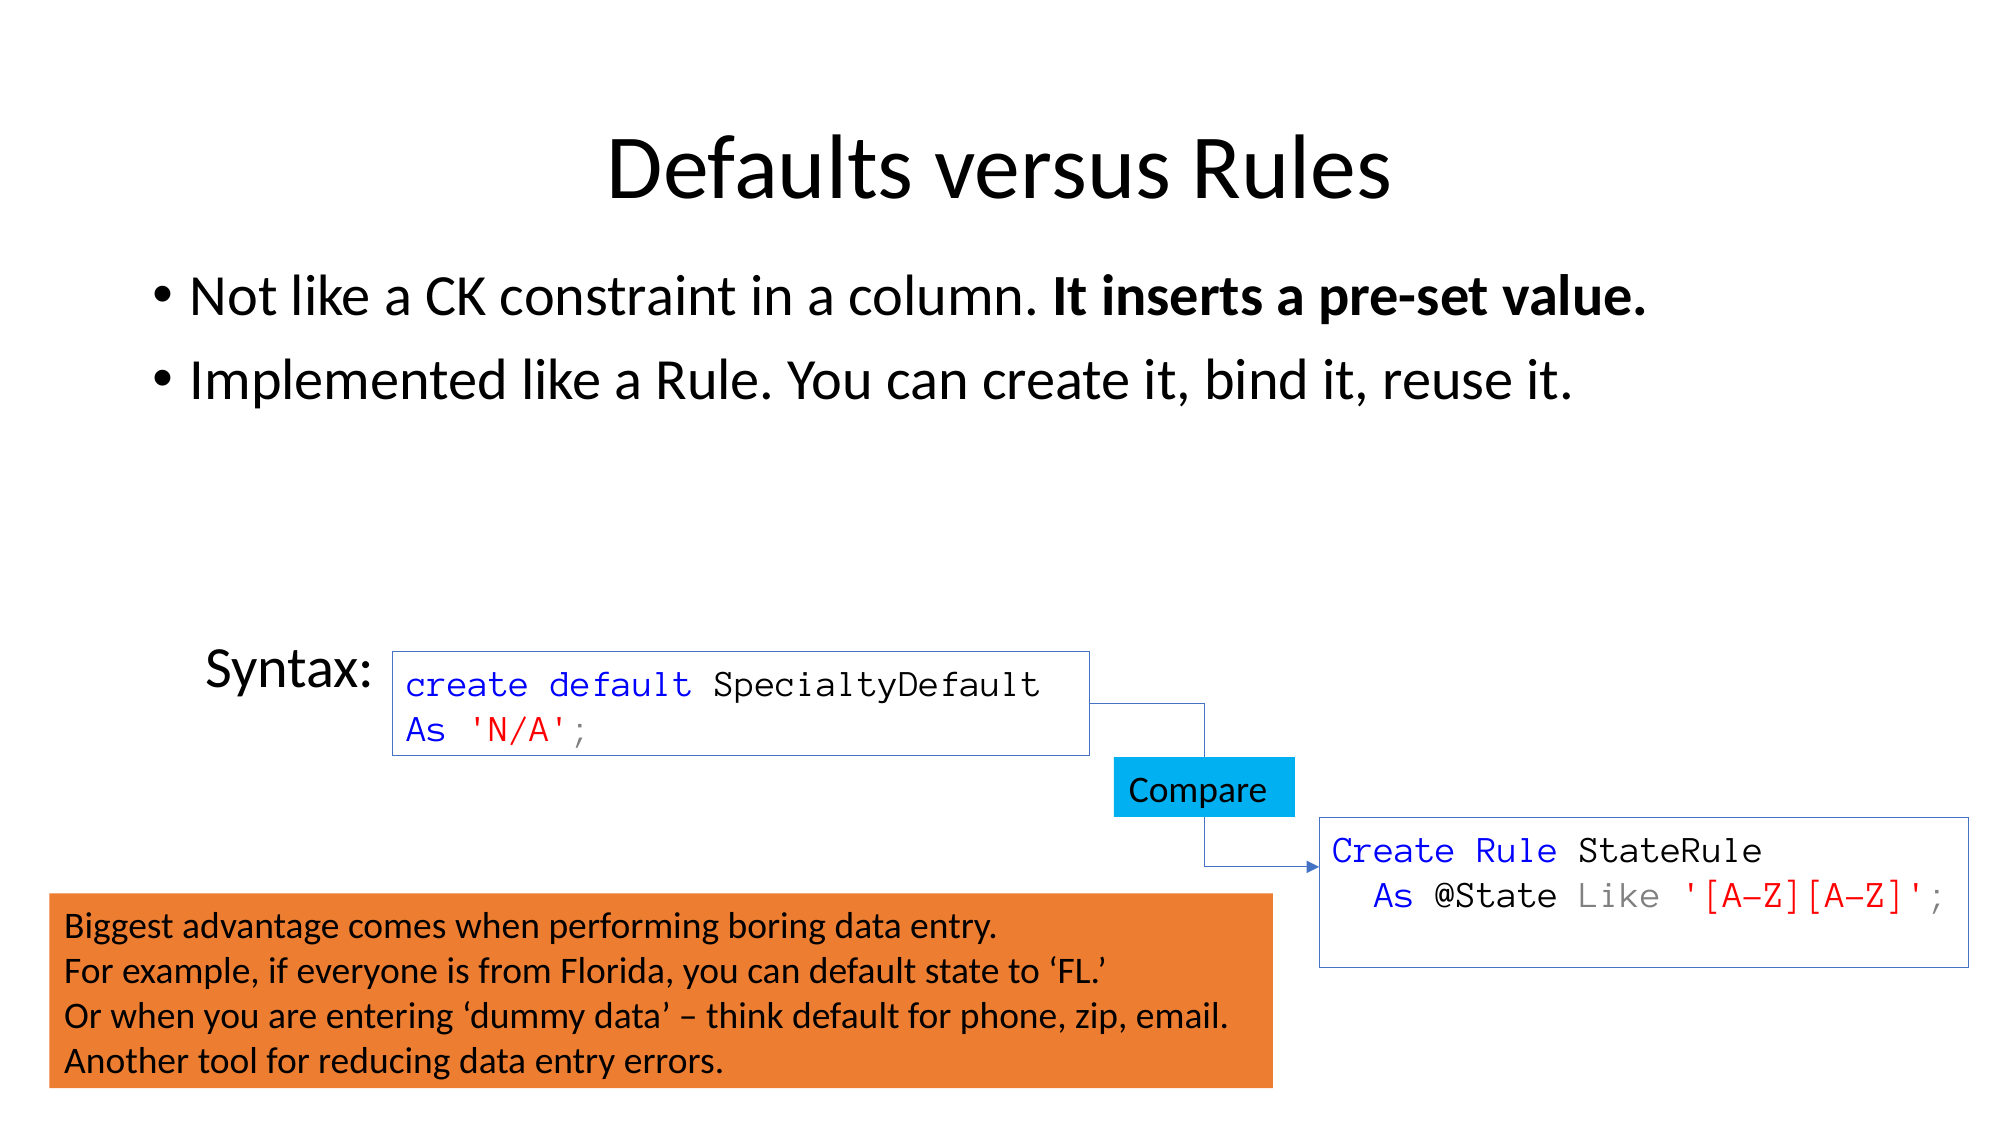

# Defaults versus Rules
Not like a CK constraint in a column. It inserts a pre-set value.
Implemented like a Rule. You can create it, bind it, reuse it.

    Syntax:
create default SpecialtyDefault
As 'N/A';
Compare
Create Rule StateRule
  As @State Like '[A-Z][A-Z]';

Biggest advantage comes when performing boring data entry.
For example, if everyone is from Florida, you can default state to ‘FL.’
Or when you are entering ‘dummy data’ – think default for phone, zip, email.
Another tool for reducing data entry errors.